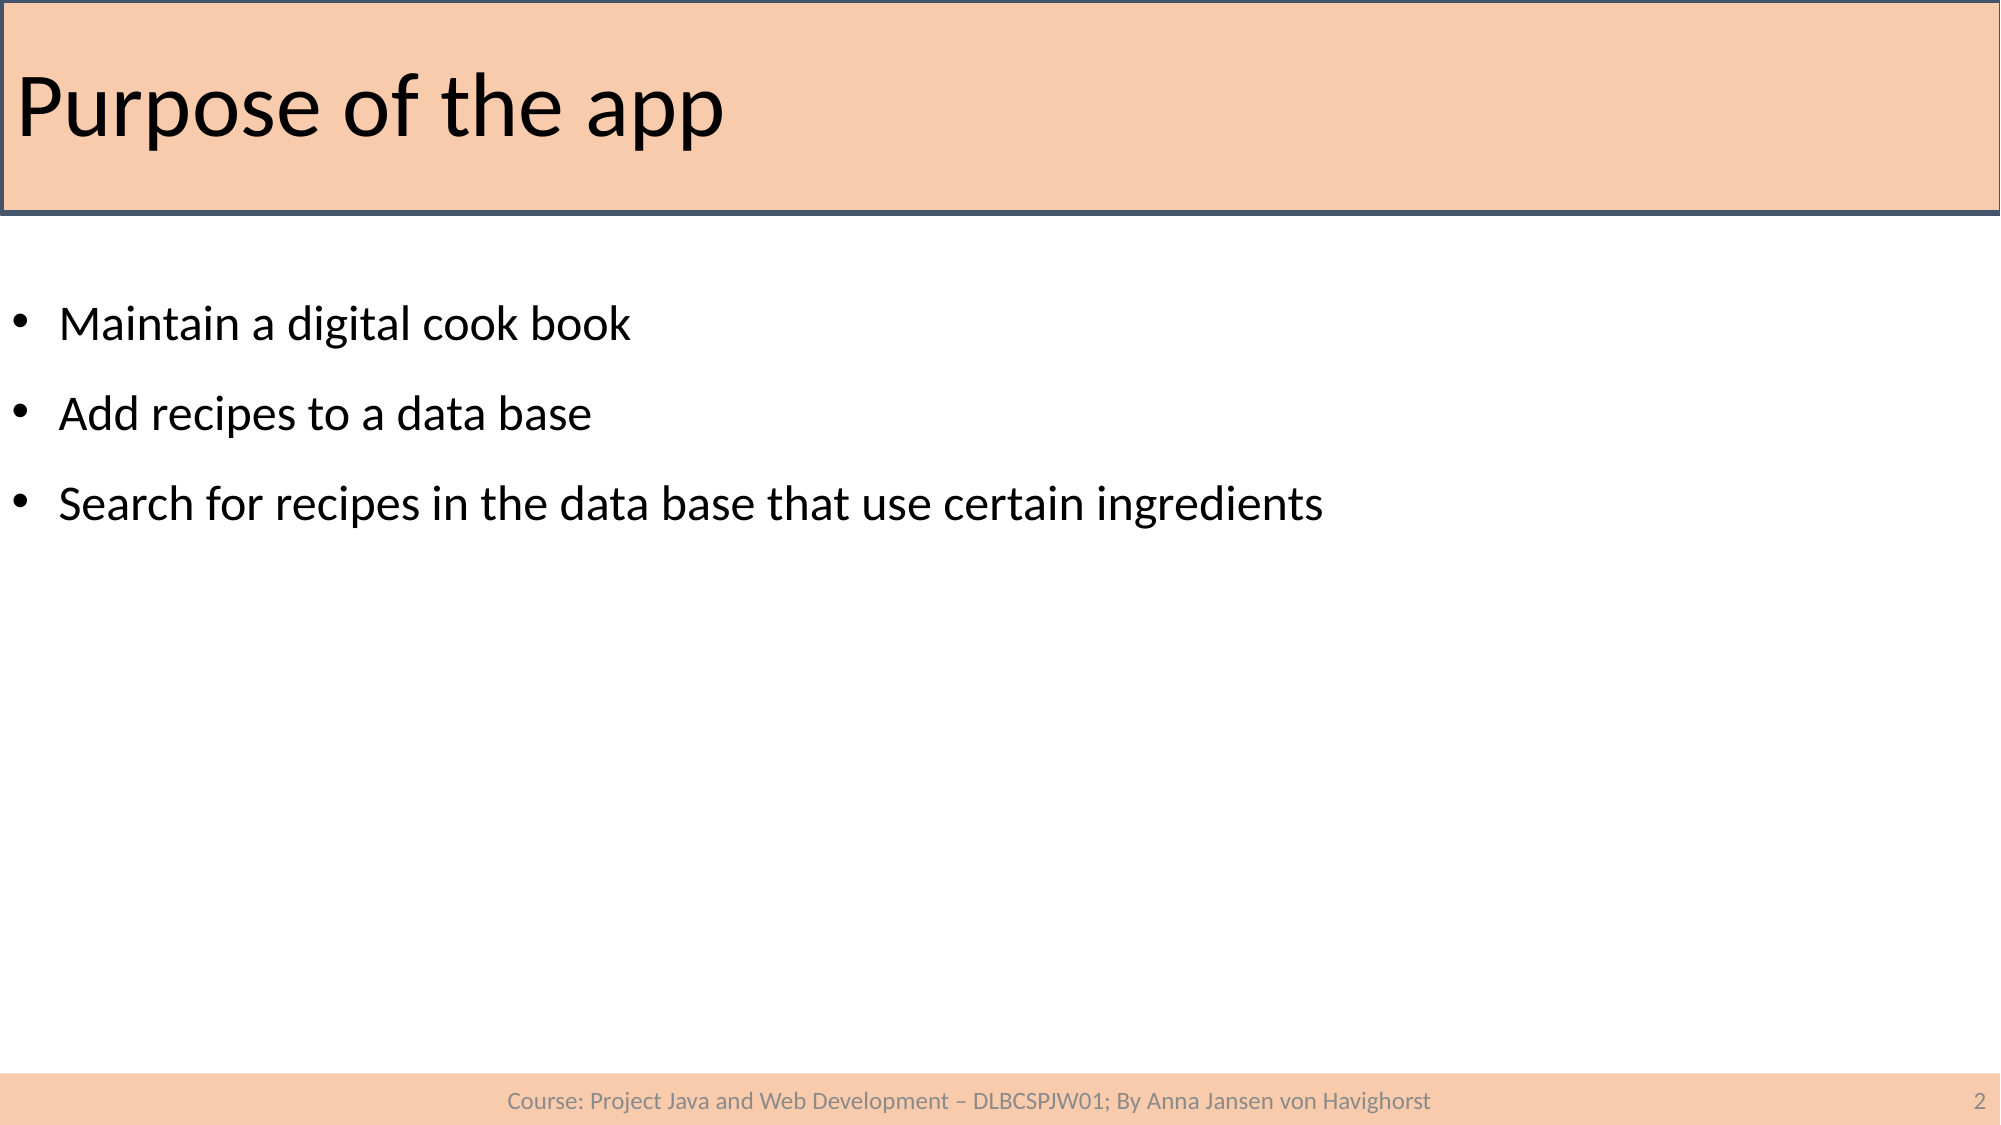

# Purpose of the app
Maintain a digital cook book
Add recipes to a data base
Search for recipes in the data base that use certain ingredients
2
Course: Project Java and Web Development – DLBCSPJW01; By Anna Jansen von Havighorst